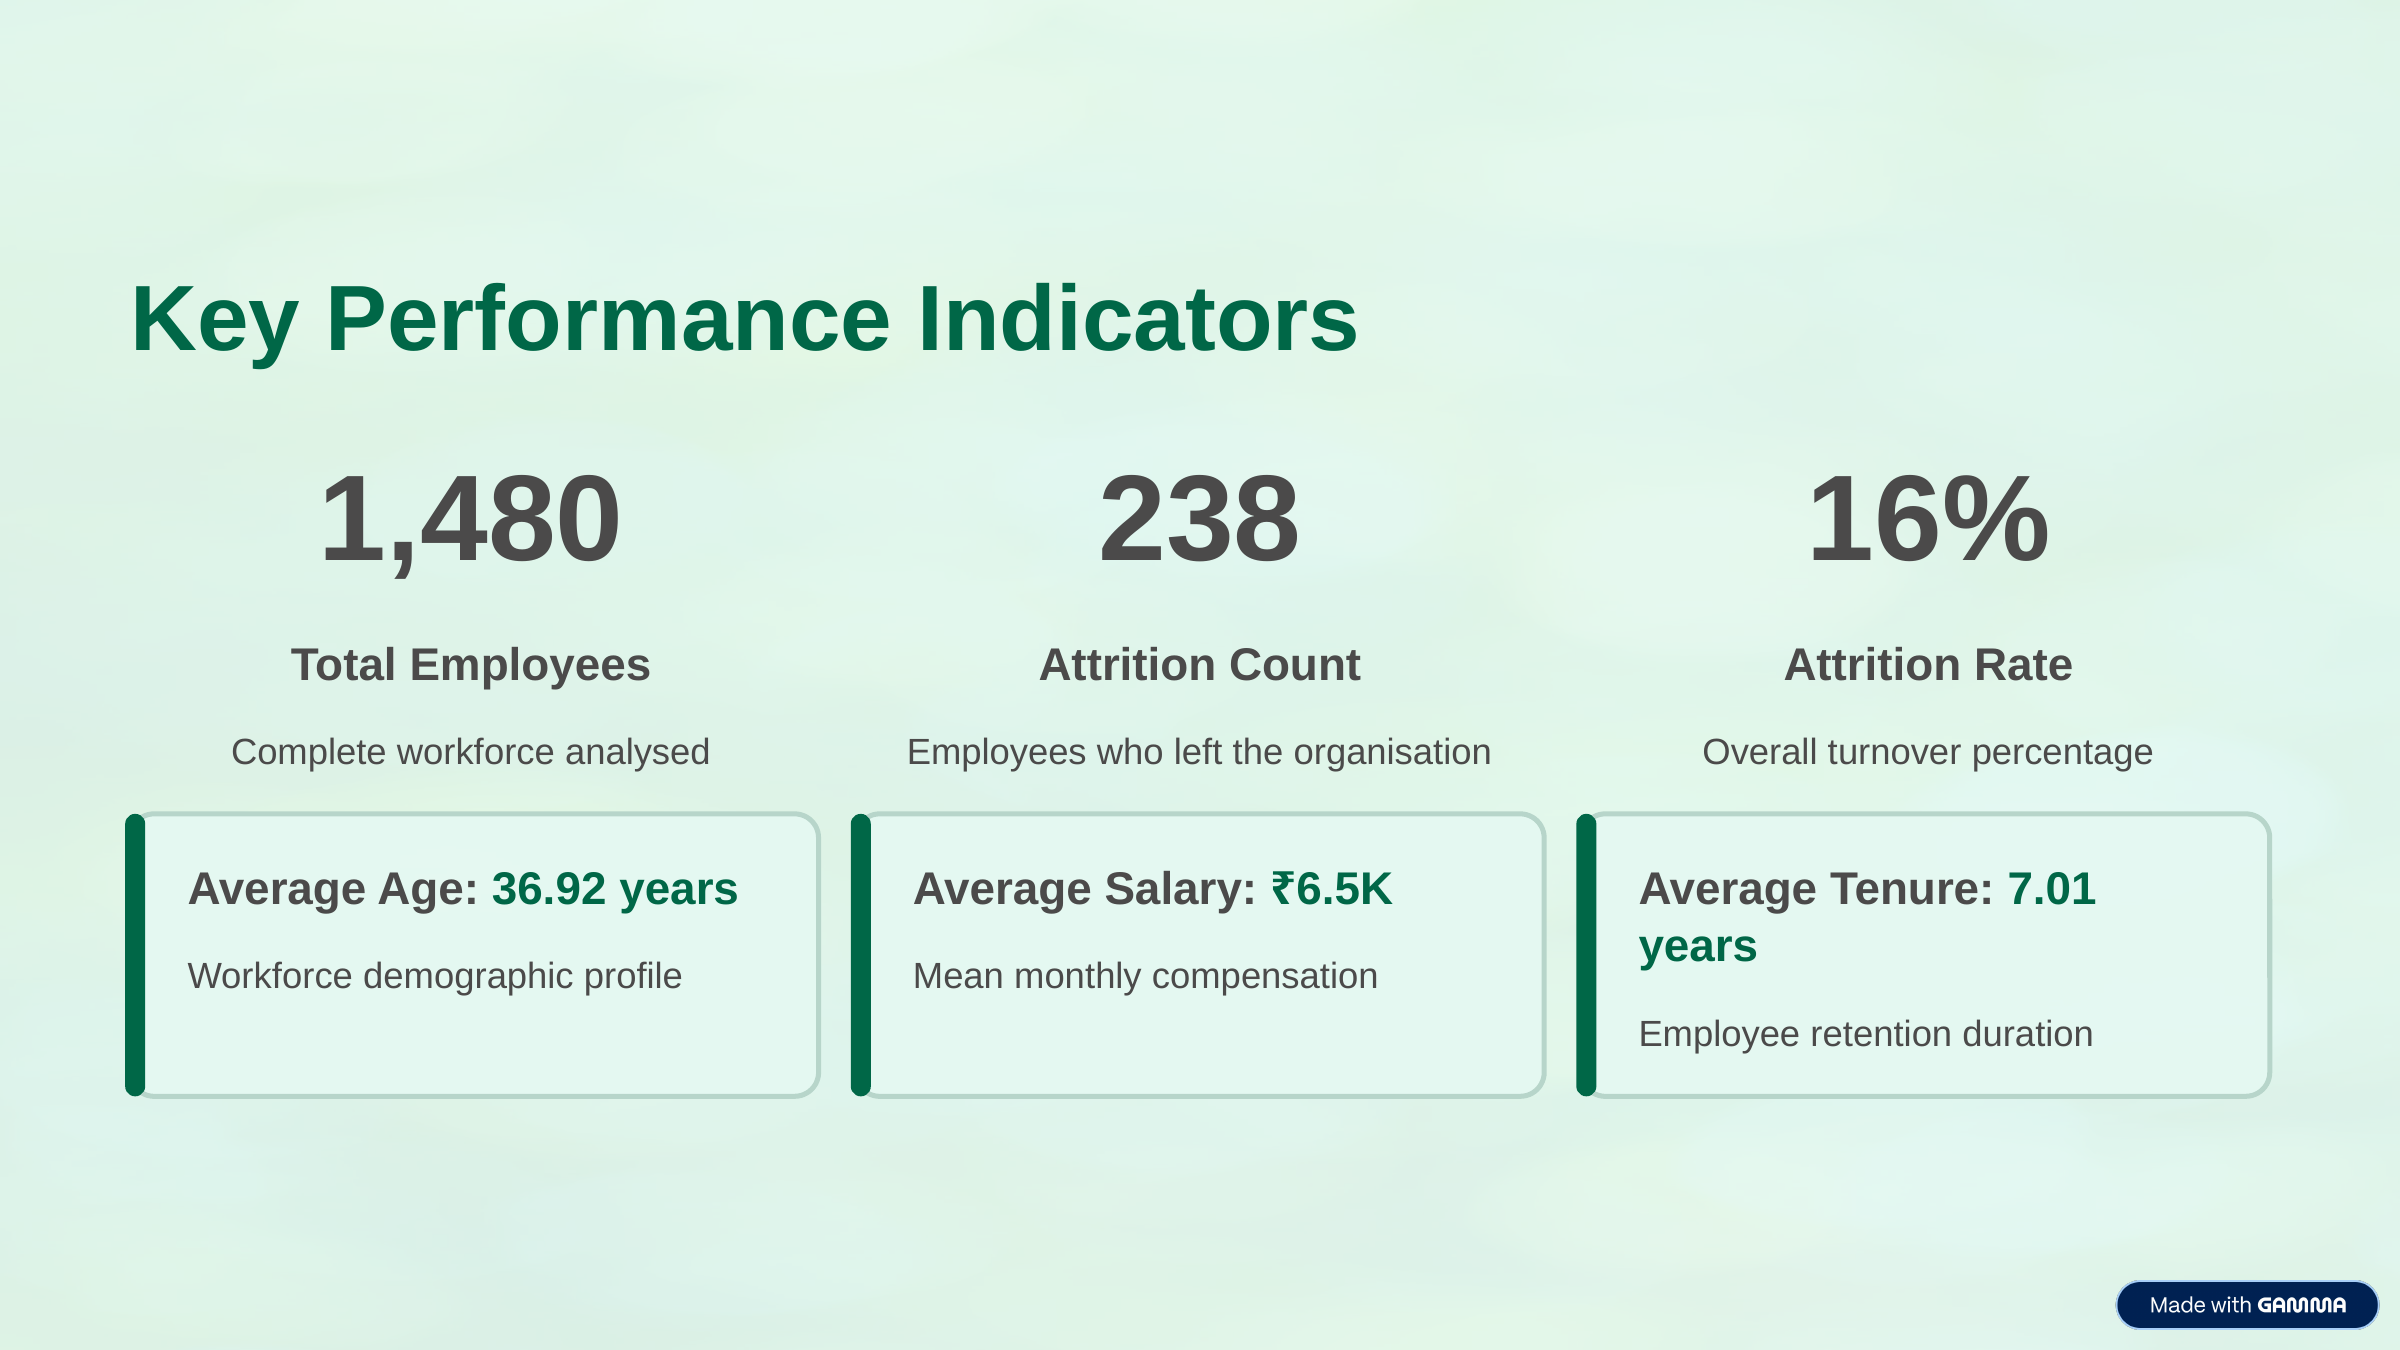

Key Performance Indicators
1,480
238
16%
Total Employees
Attrition Count
Attrition Rate
Complete workforce analysed
Employees who left the organisation
Overall turnover percentage

Average Age: 36.92 years
Average Salary: ₹6.5K
Average Tenure: 7.01 years
Workforce demographic profile
Mean monthly compensation
Employee retention duration